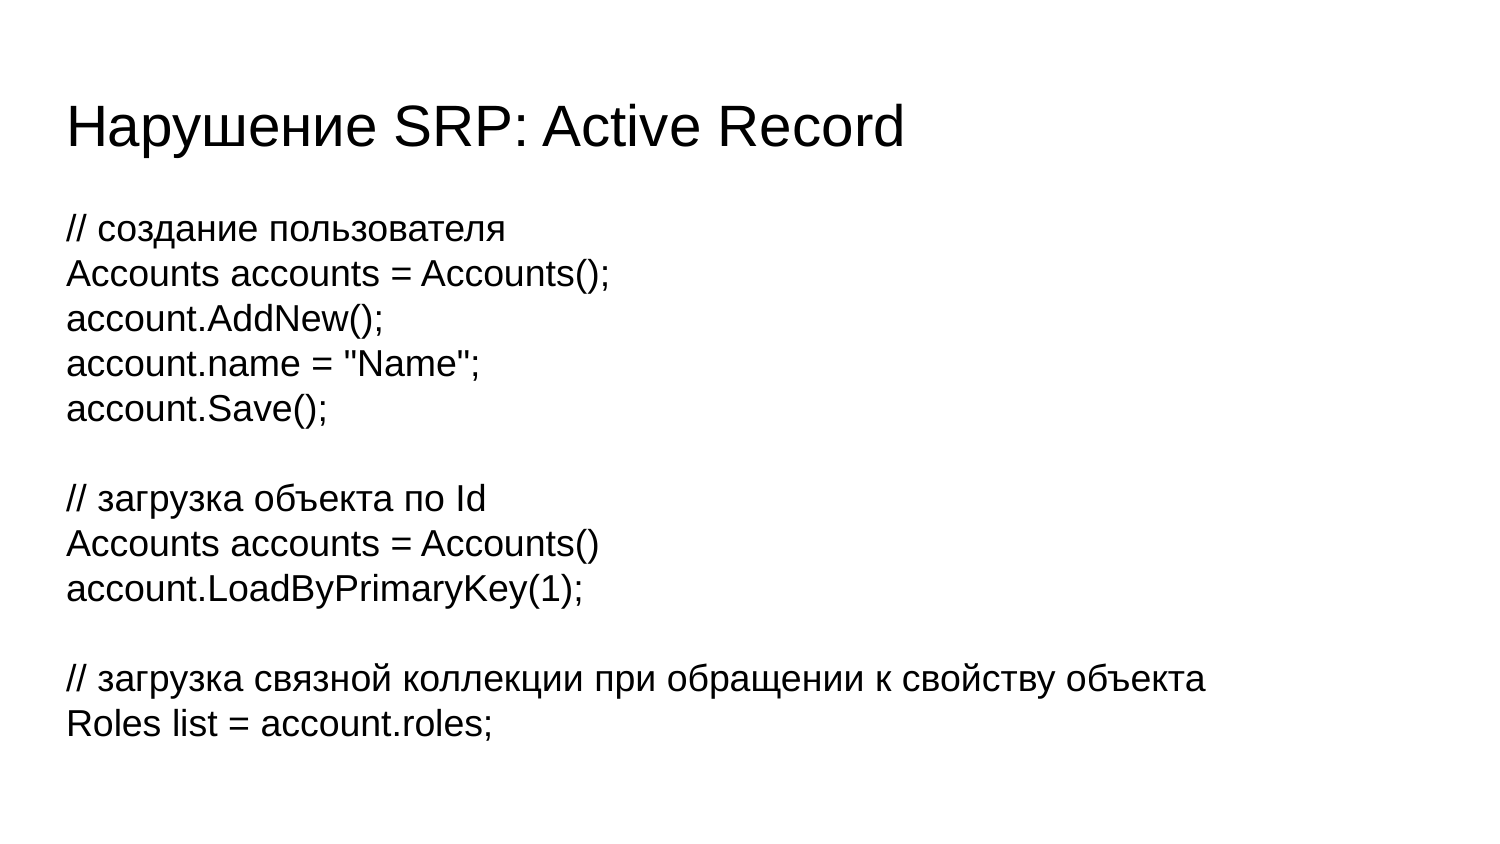

# Нарушение SRP: Active Record
// создание пользователя
Accounts accounts = Accounts();
account.AddNew();
account.name = "Name";
account.Save();

// загрузка объекта по Id
Accounts accounts = Accounts()
account.LoadByPrimaryKey(1);

// загрузка связной коллекции при обращении к свойству объекта
Roles list = account.roles;